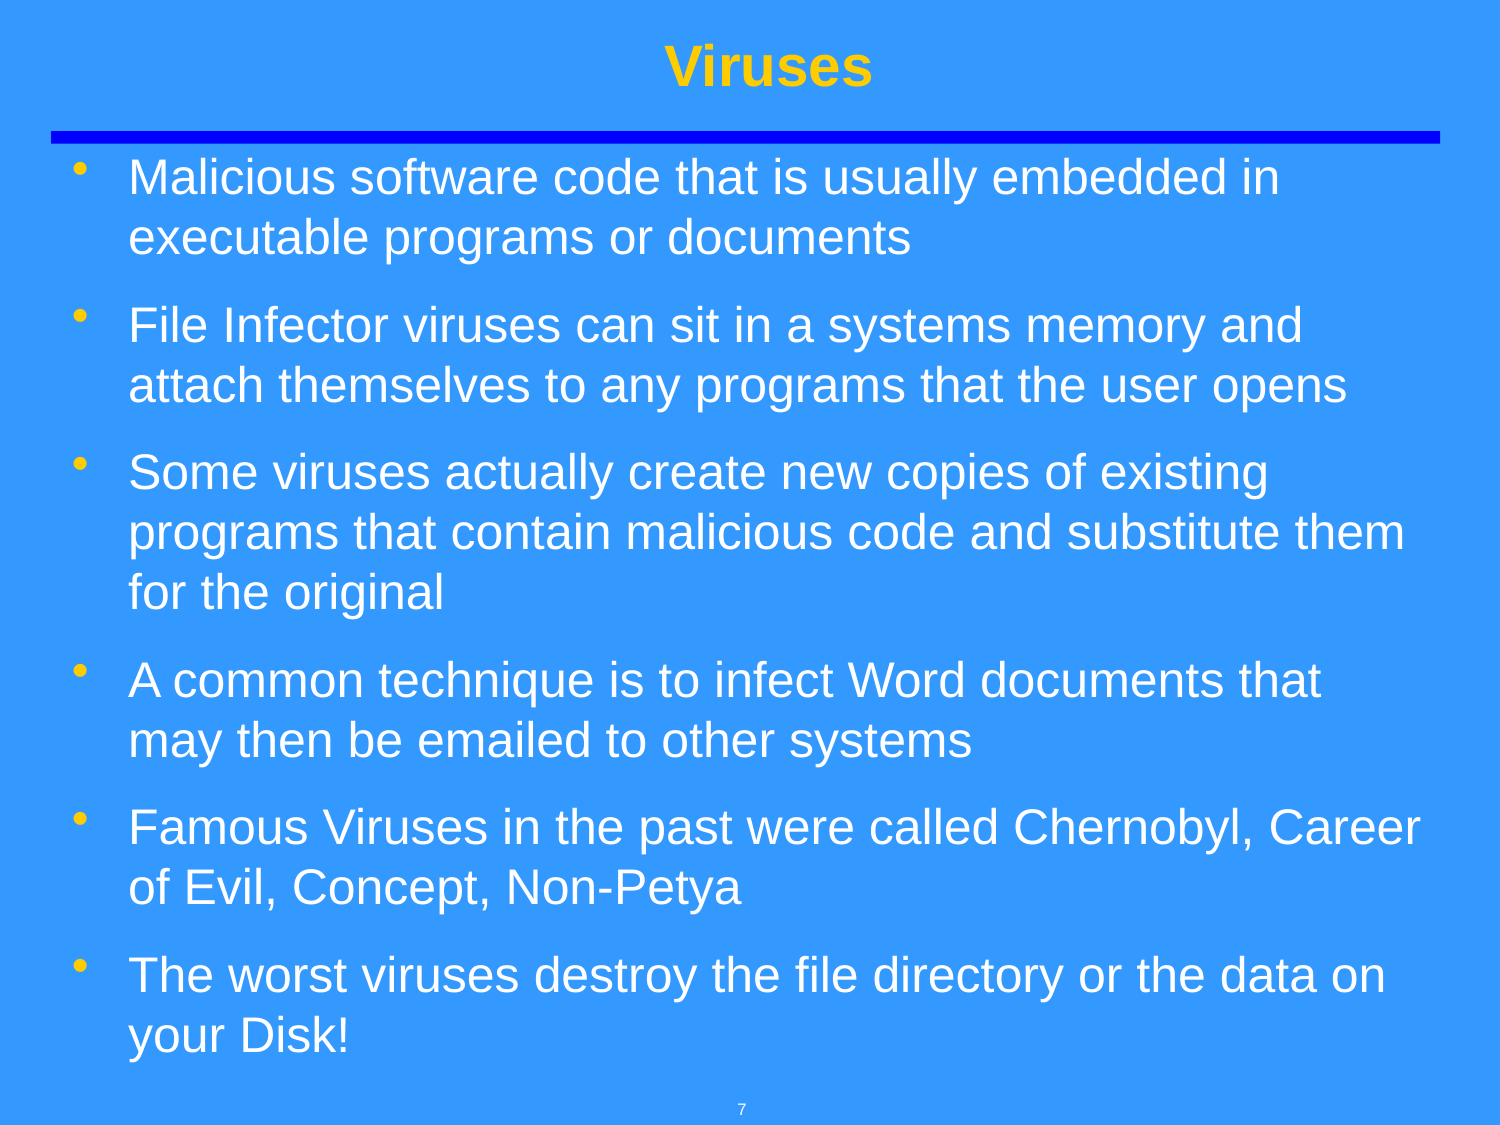

# Viruses
Malicious software code that is usually embedded in executable programs or documents
File Infector viruses can sit in a systems memory and attach themselves to any programs that the user opens
Some viruses actually create new copies of existing programs that contain malicious code and substitute them for the original
A common technique is to infect Word documents that may then be emailed to other systems
Famous Viruses in the past were called Chernobyl, Career of Evil, Concept, Non-Petya
The worst viruses destroy the file directory or the data on your Disk!
7